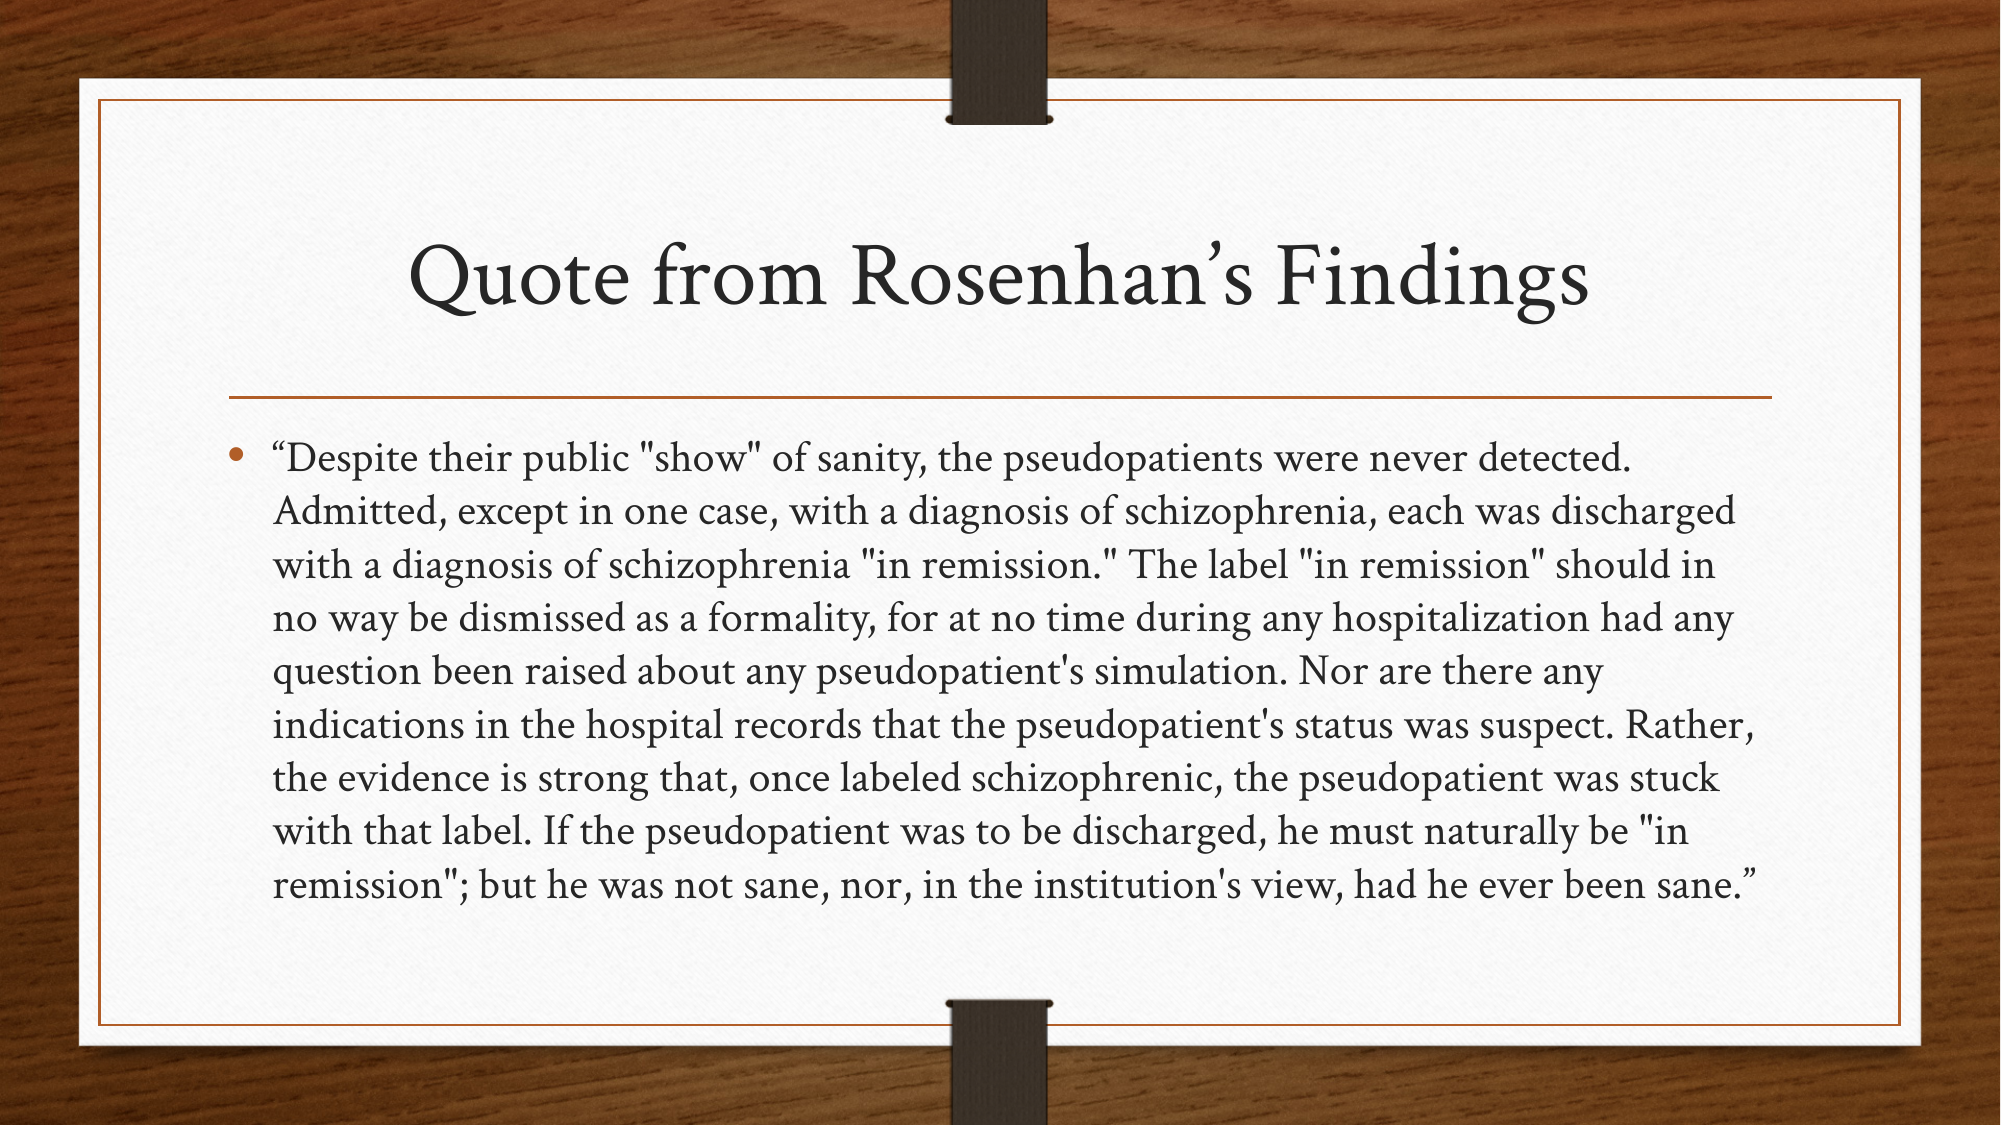

# Quote from Rosenhan’s Findings
“Despite their public "show" of sanity, the pseudopatients were never detected. Admitted, except in one case, with a diagnosis of schizophrenia, each was discharged with a diagnosis of schizophrenia "in remission." The label "in remission" should in no way be dismissed as a formality, for at no time during any hospitalization had any question been raised about any pseudopatient's simulation. Nor are there any indications in the hospital records that the pseudopatient's status was suspect. Rather, the evidence is strong that, once labeled schizophrenic, the pseudopatient was stuck with that label. If the pseudopatient was to be discharged, he must naturally be "in remission"; but he was not sane, nor, in the institution's view, had he ever been sane.”